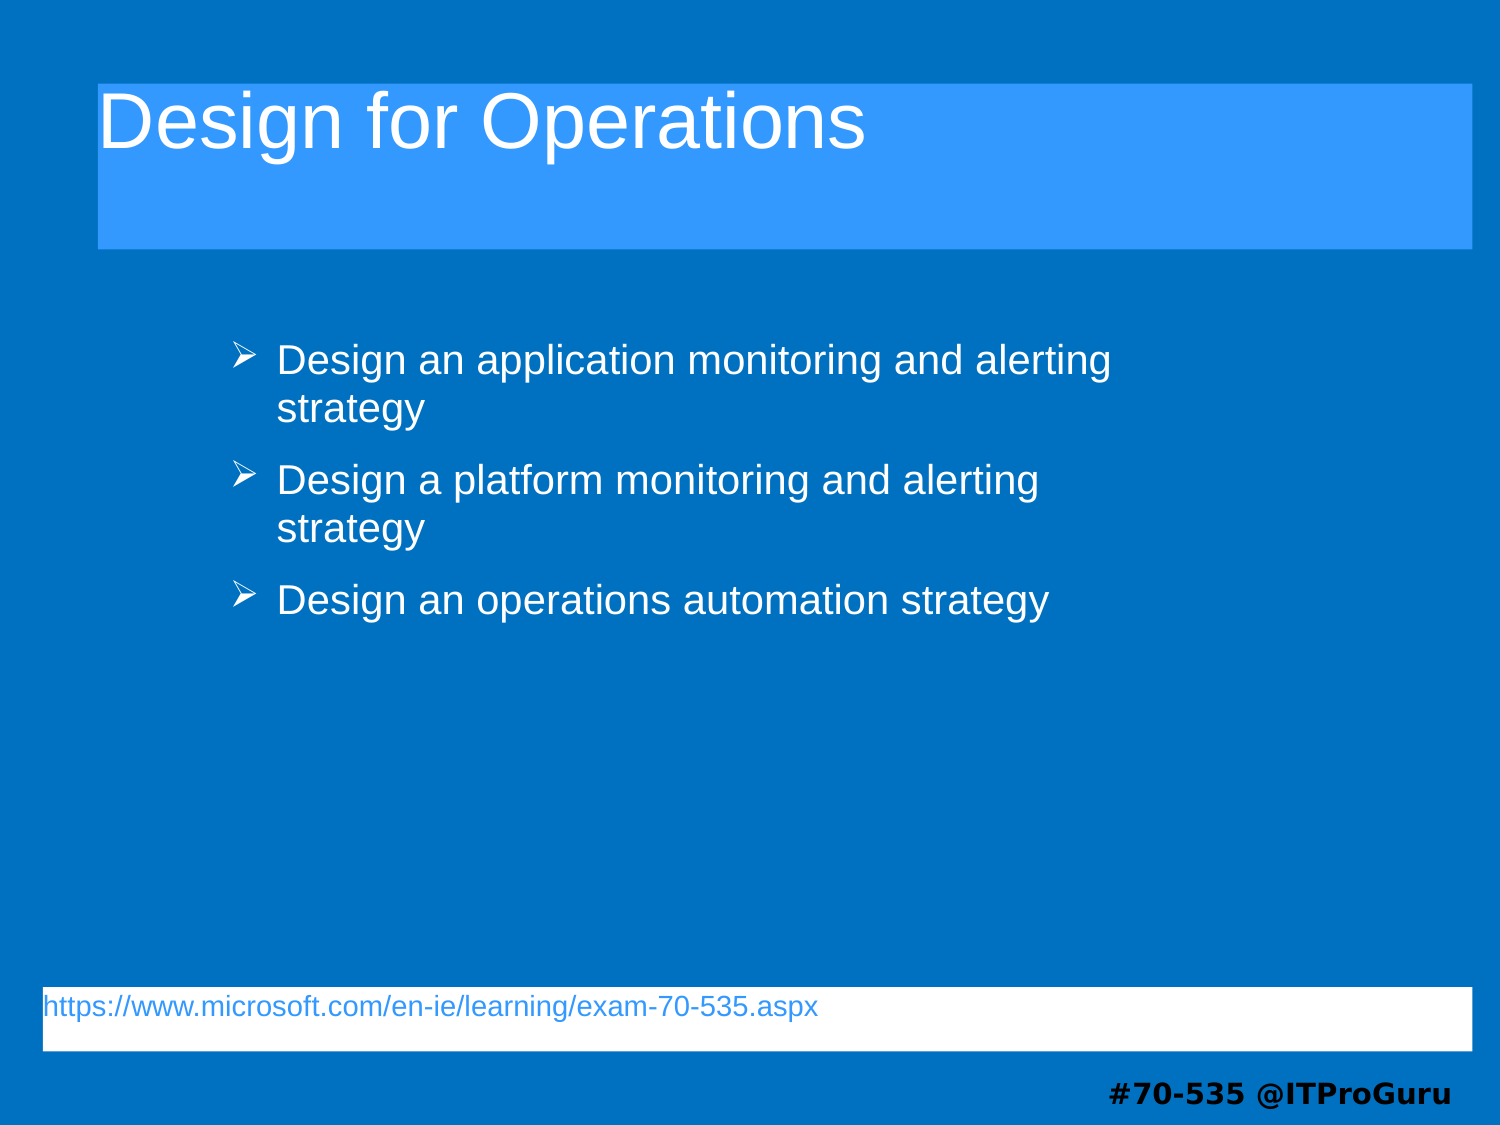

# Design for Operations
Design an application monitoring and alerting strategy
Design a platform monitoring and alerting strategy
Design an operations automation strategy
https://www.microsoft.com/en-ie/learning/exam-70-535.aspx